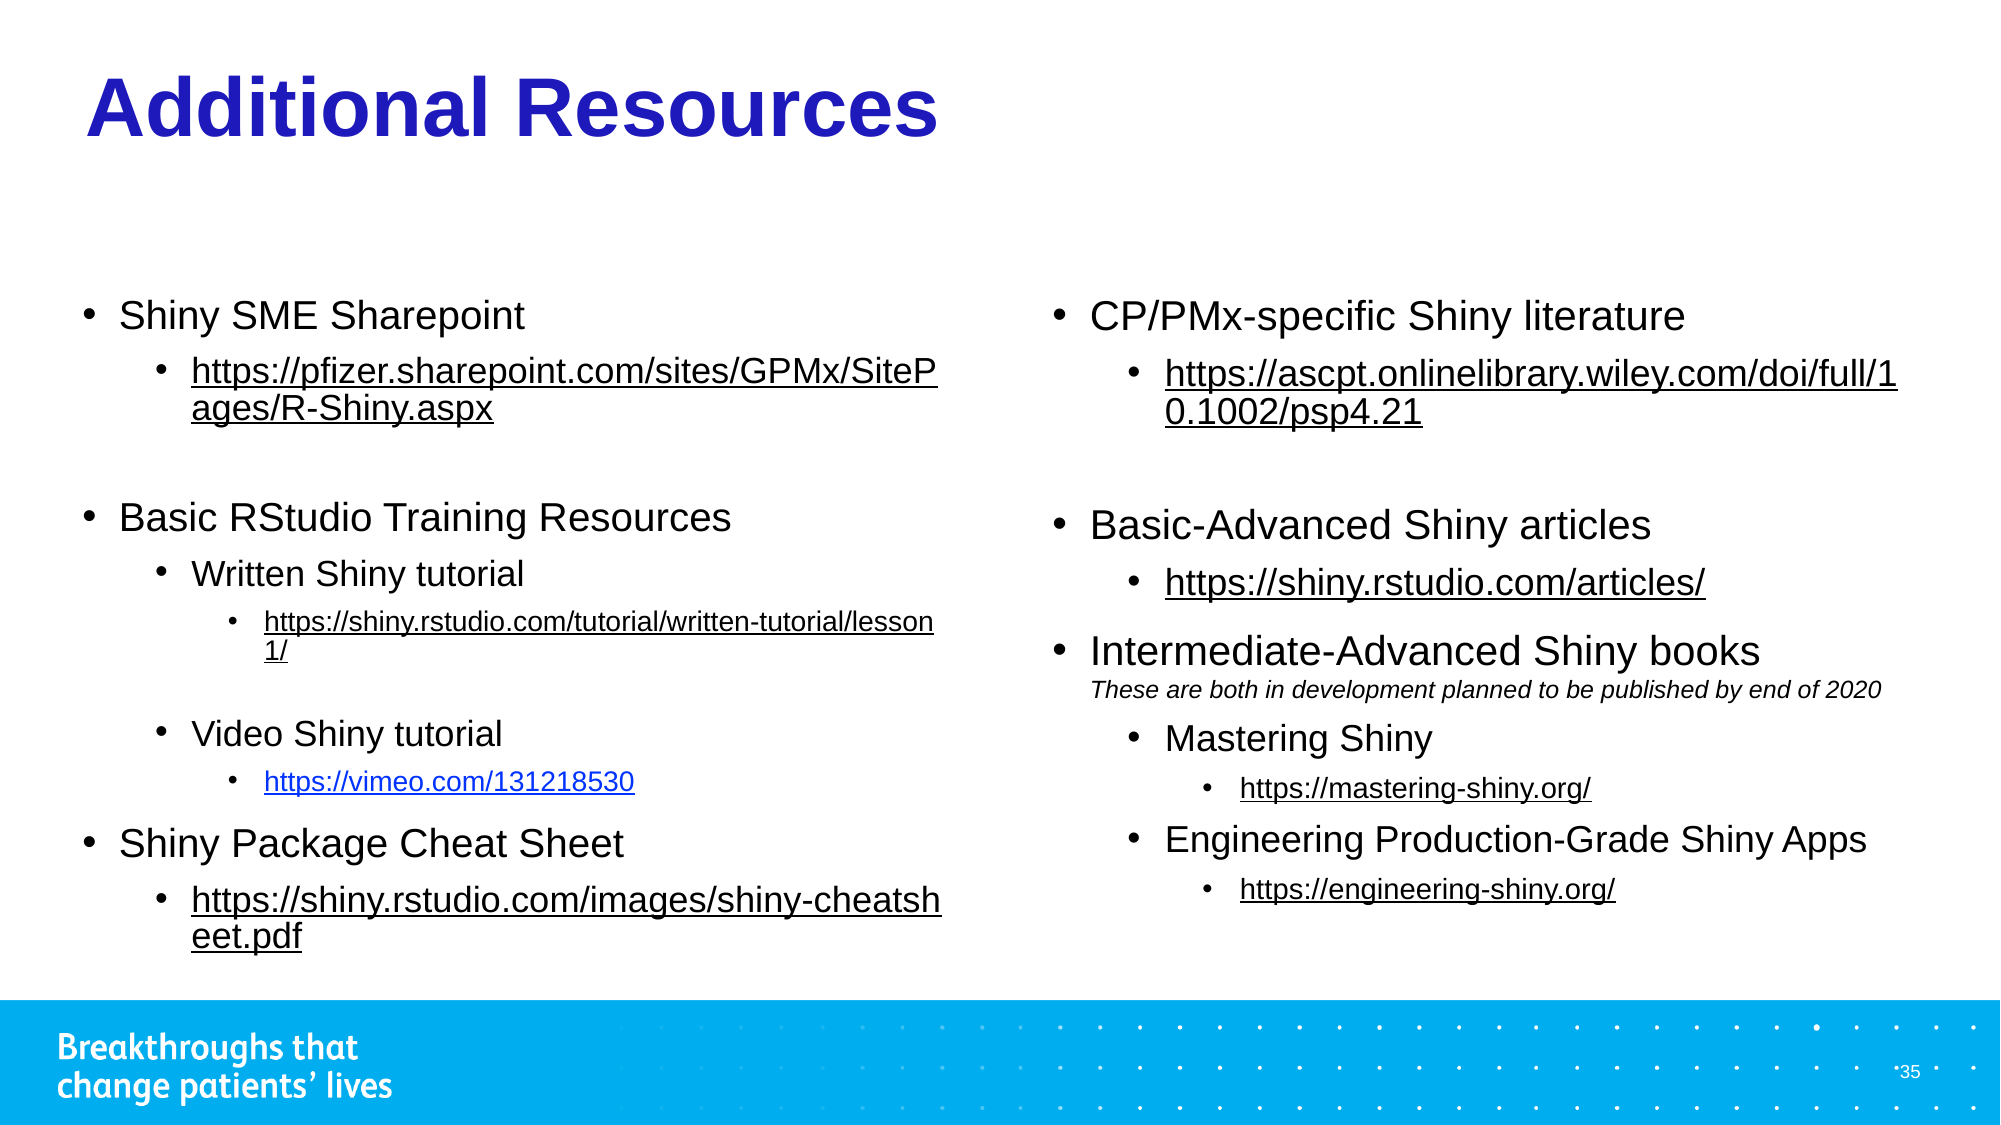

# Additional Resources
CP/PMx-specific Shiny literature
https://ascpt.onlinelibrary.wiley.com/doi/full/10.1002/psp4.21
Basic-Advanced Shiny articles
https://shiny.rstudio.com/articles/
Intermediate-Advanced Shiny books
These are both in development planned to be published by end of 2020
Mastering Shiny
https://mastering-shiny.org/
Engineering Production-Grade Shiny Apps
https://engineering-shiny.org/

Shiny SME Sharepoint
https://pfizer.sharepoint.com/sites/GPMx/SitePages/R-Shiny.aspx
Basic RStudio Training Resources
Written Shiny tutorial
https://shiny.rstudio.com/tutorial/written-tutorial/lesson1/
Video Shiny tutorial
https://vimeo.com/131218530
Shiny Package Cheat Sheet
https://shiny.rstudio.com/images/shiny-cheatsheet.pdf

35